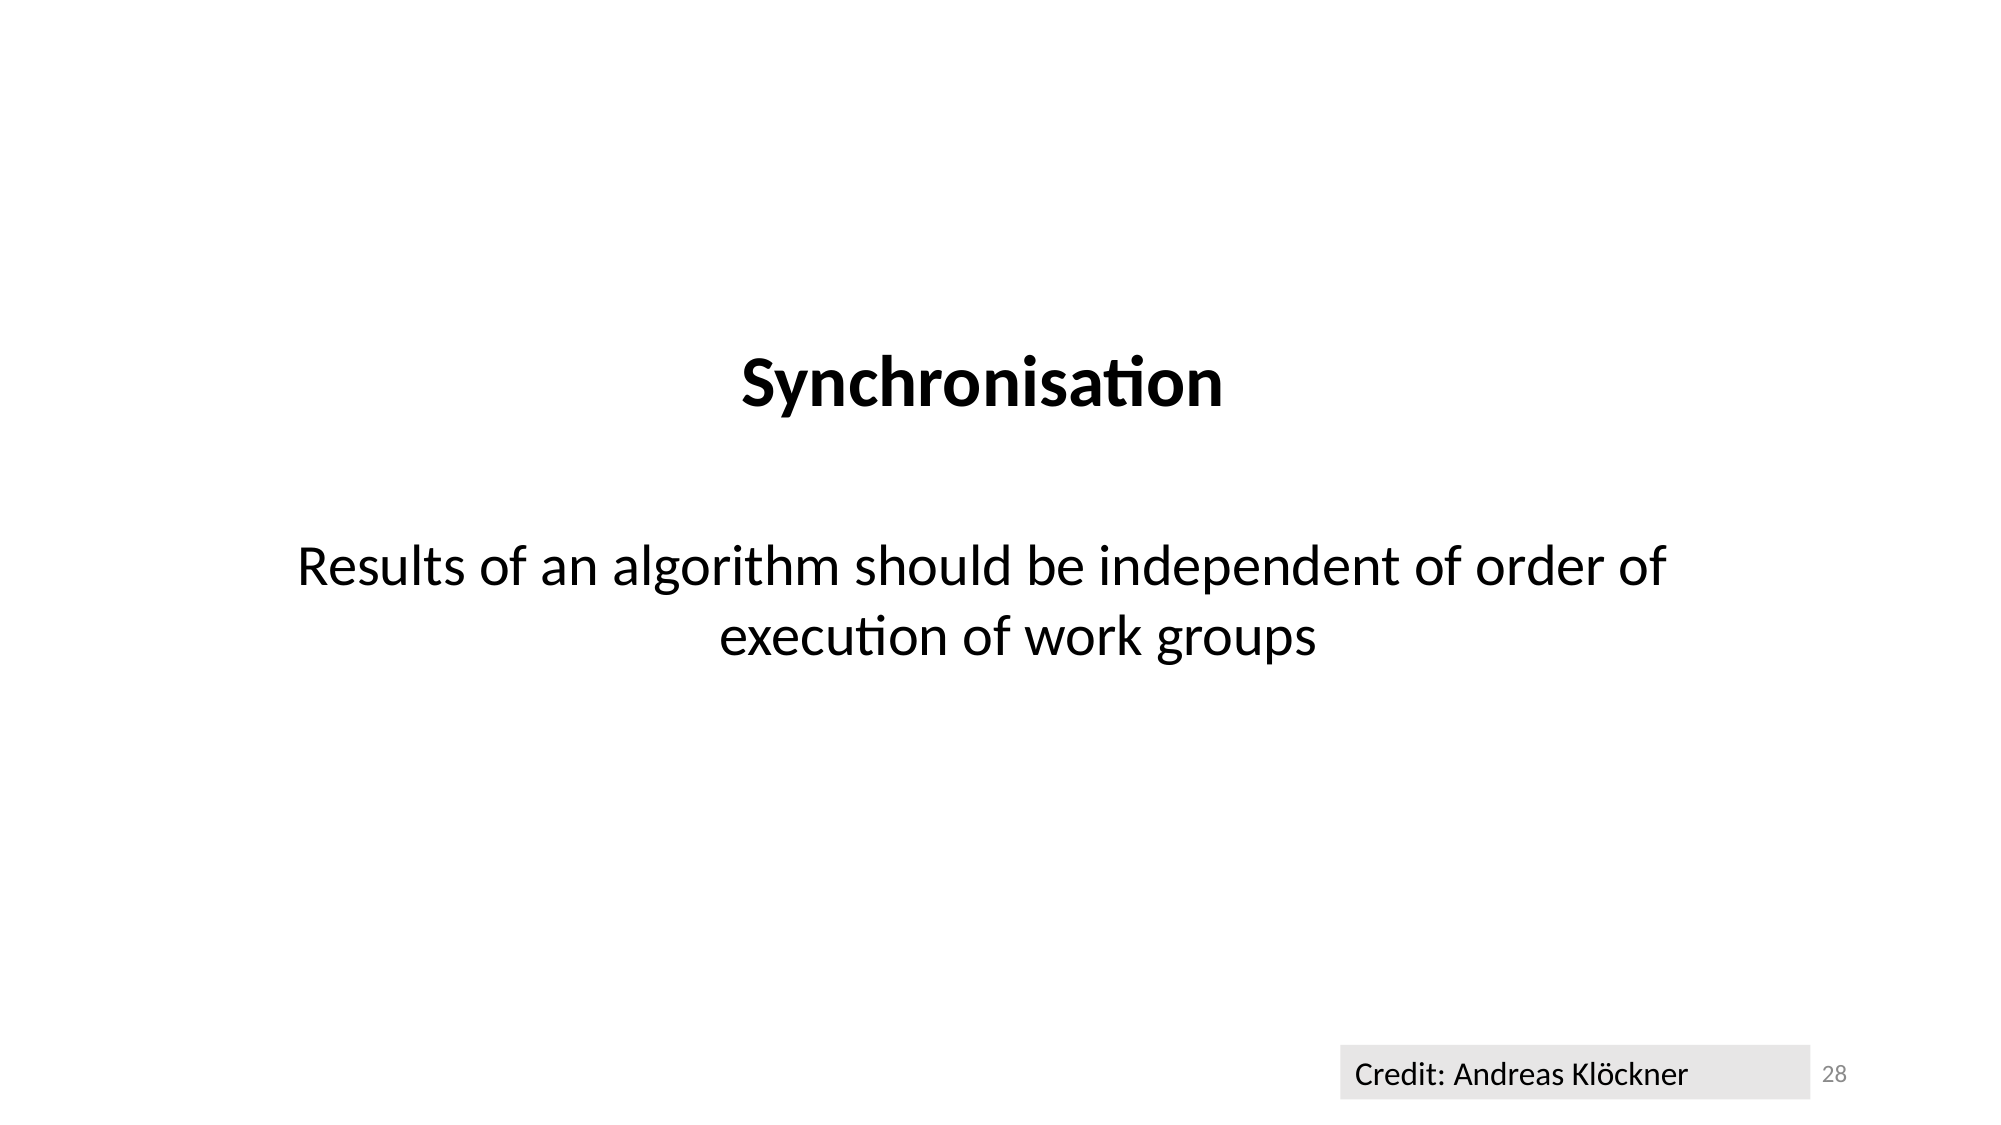

# Synchronisation
Results of an algorithm should be independent of order of execution of work groups
28
Credit: Andreas Klöckner